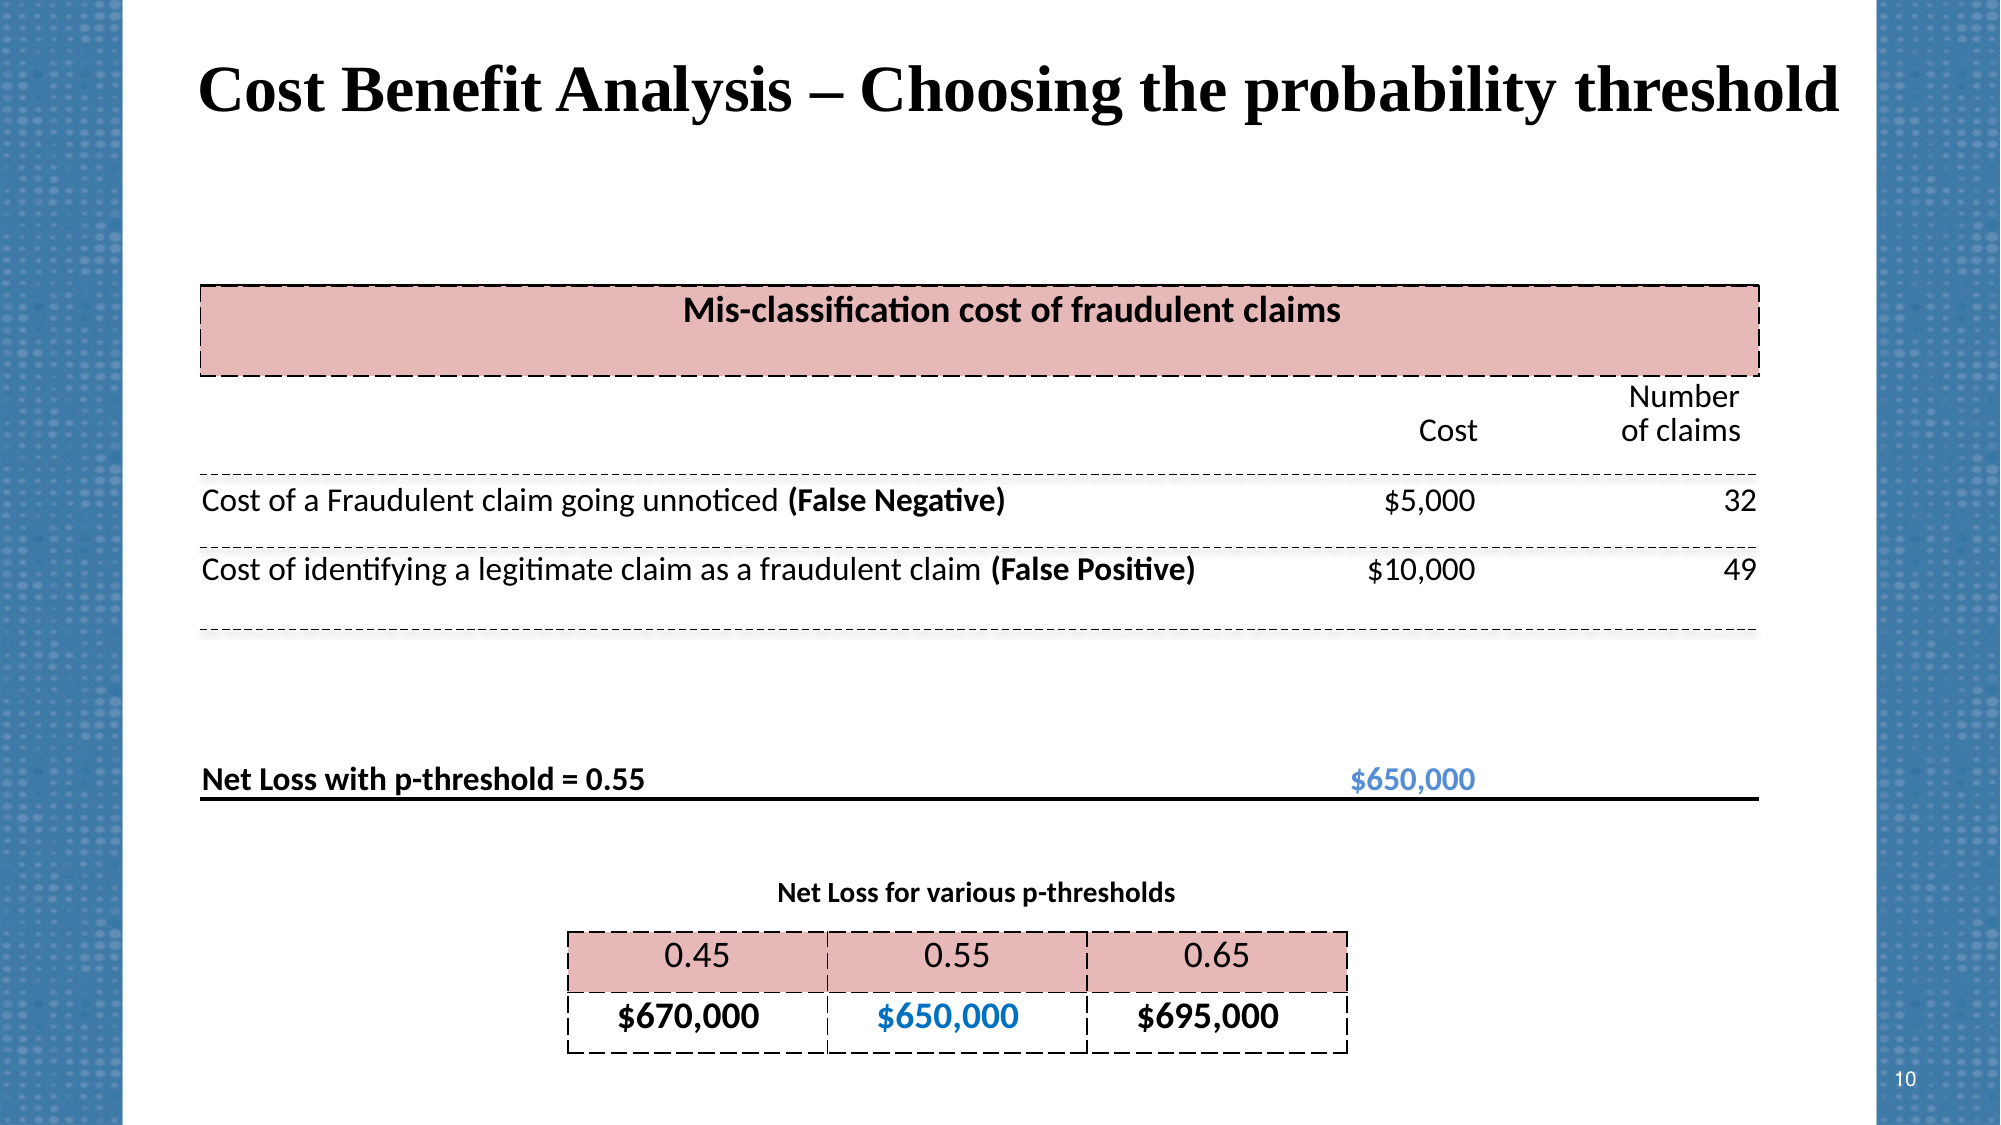

# Cost Benefit Analysis – Choosing the probability threshold
|  |  |  |
| --- | --- | --- |
|  | Cost | Number of claims |
| Cost of a Fraudulent claim going unnoticed (False Negative) | $5,000 | 32 |
| Cost of identifying a legitimate claim as a fraudulent claim (False Positive) | $10,000 | 49 |
|  |  |  |
|  |  |  |
| Net Loss with p-threshold = 0.55 | $650,000 |  |
| Mis-classification cost of fraudulent claims |
| --- |
Net Loss for various p-thresholds
| 0.45 | 0.55 | 0.65 |
| --- | --- | --- |
| $670,000 | $650,000 | $695,000 |
10